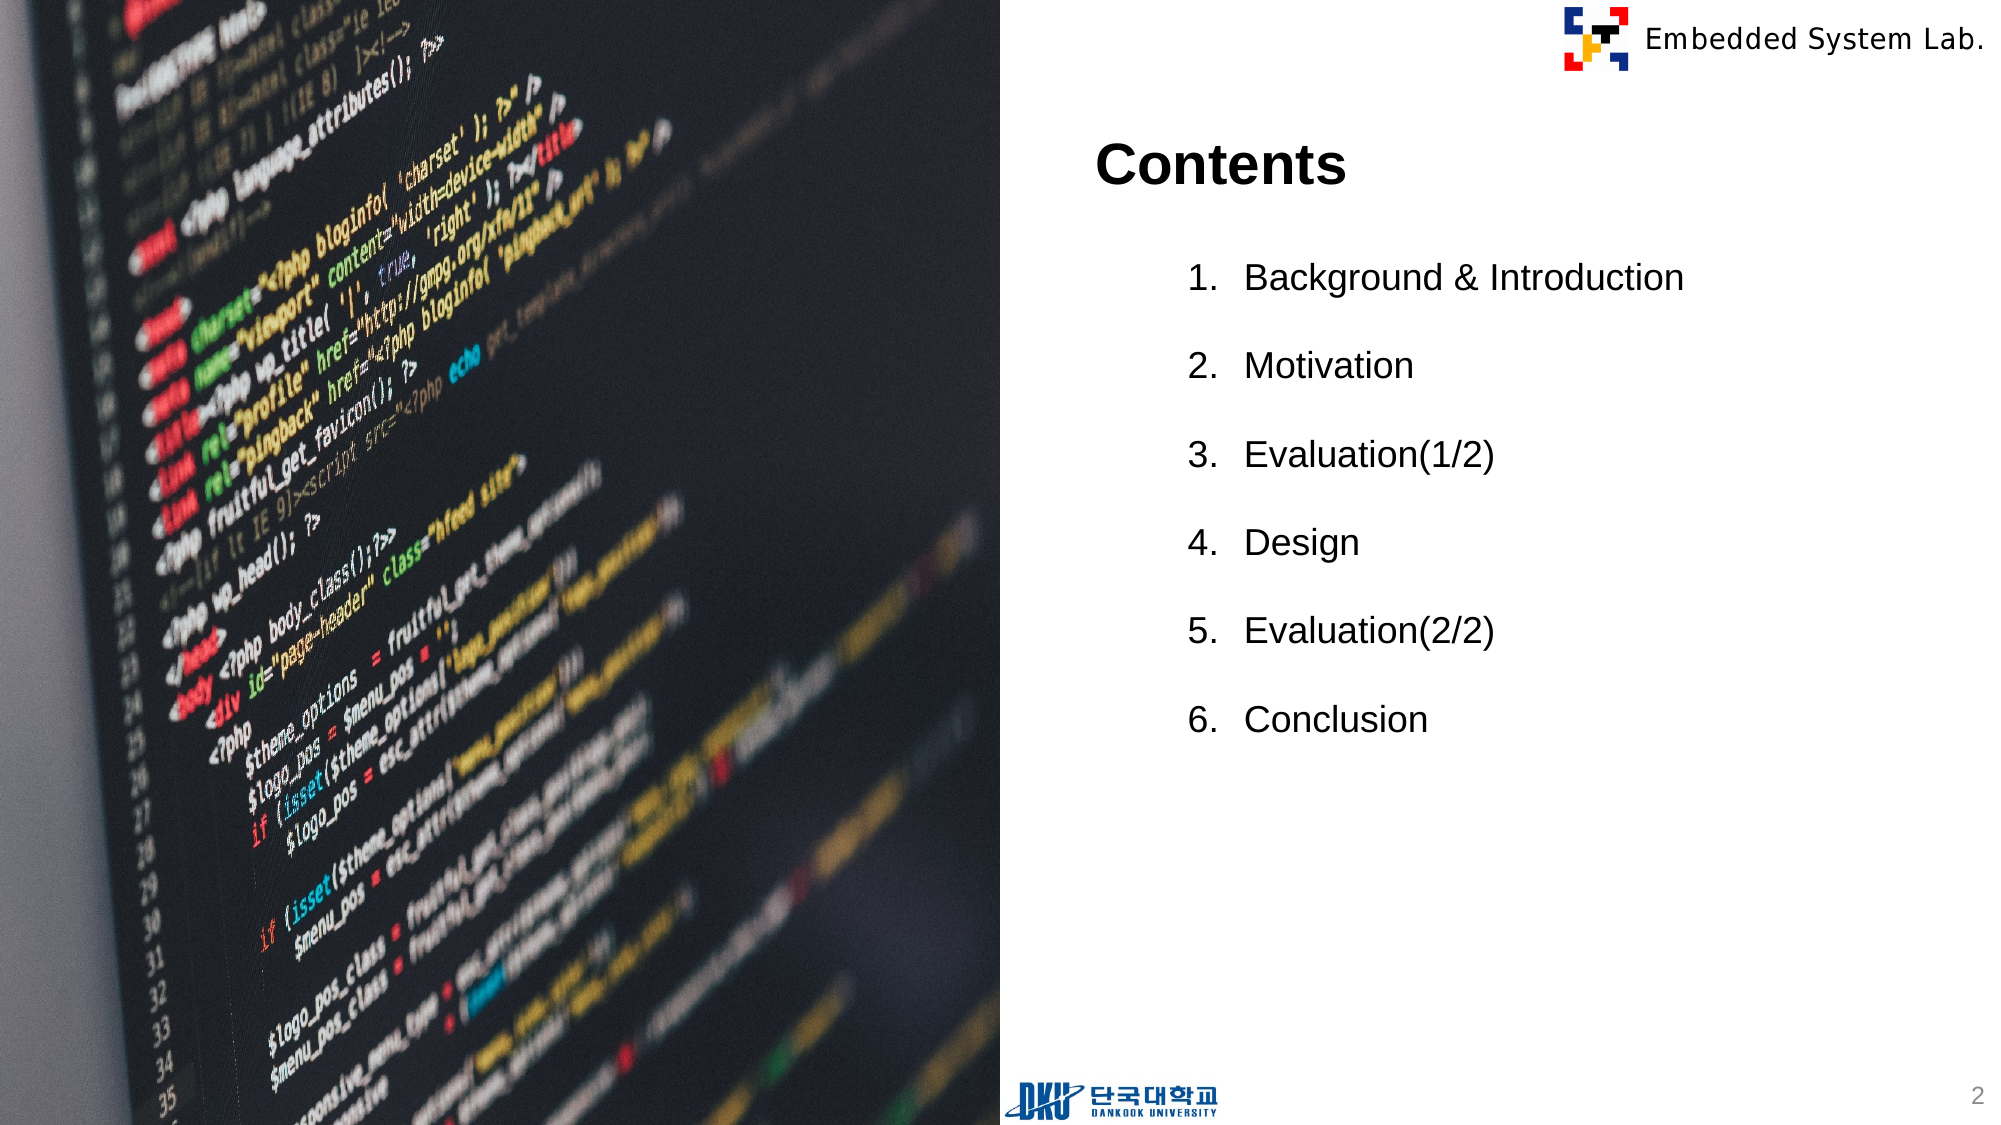

Background & Introduction
Motivation
Evaluation(1/2)
Design
Evaluation(2/2)
Conclusion

2